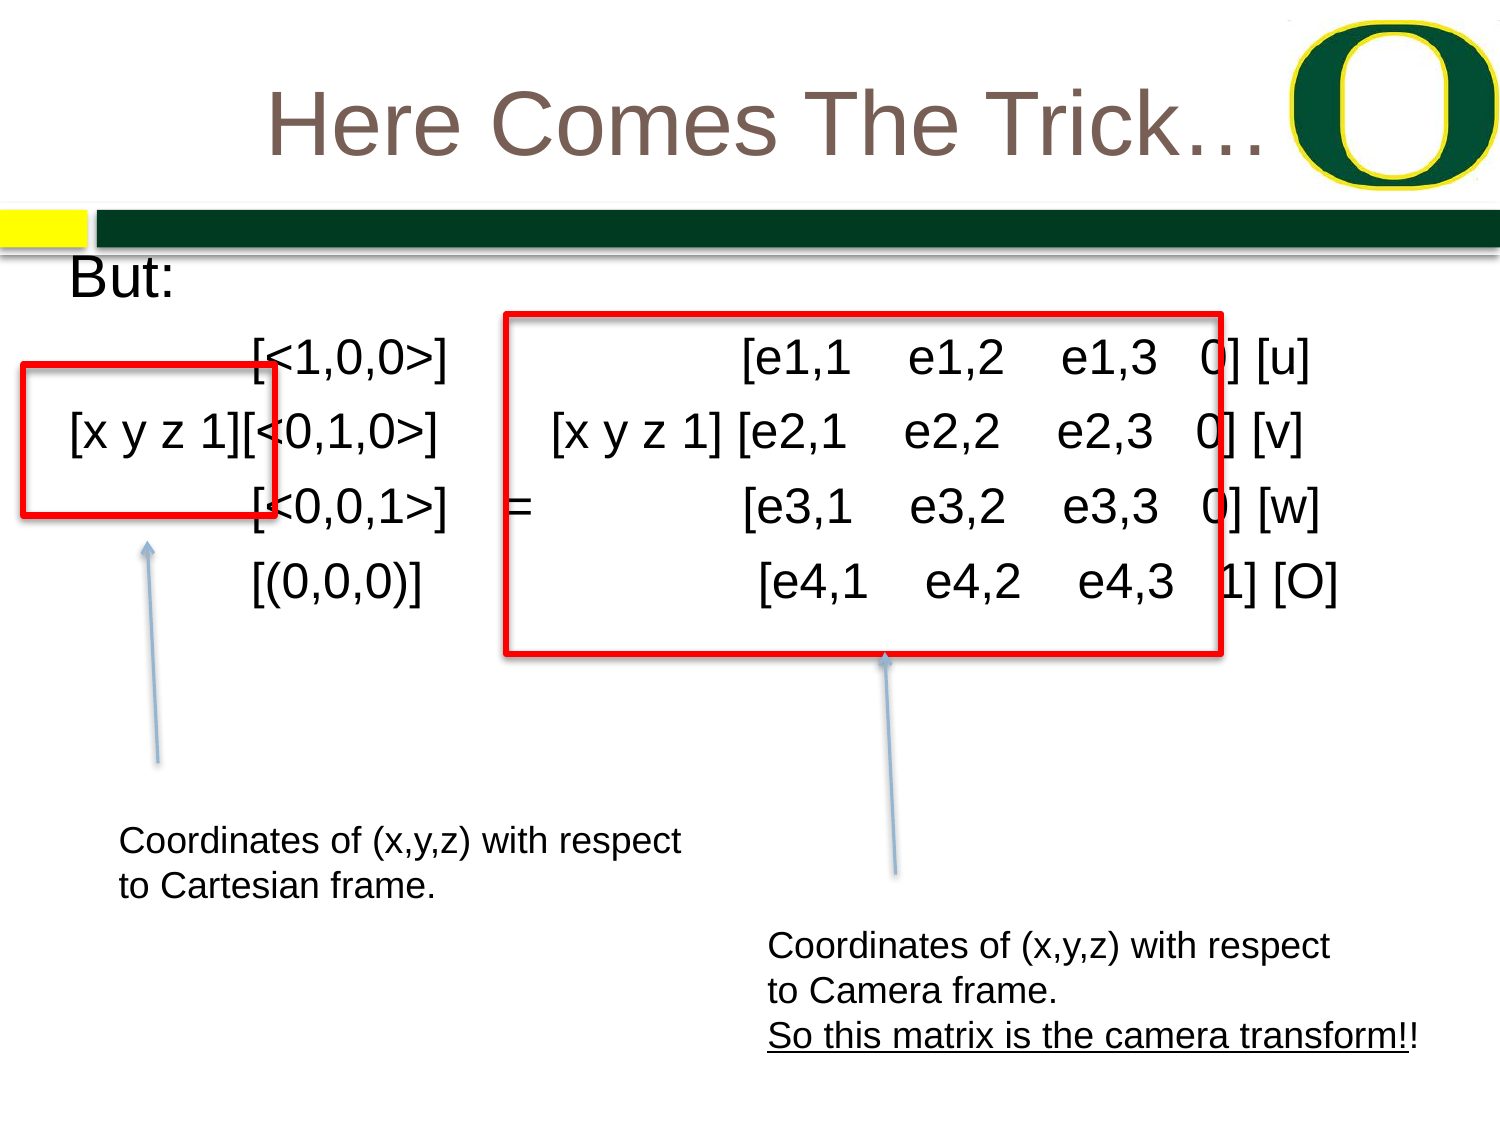

# Here Comes The Trick…
But:
             [<1,0,0>]                     [e1,1    e1,2    e1,3   0] [u]
[x y z 1][<0,1,0>]        [x y z 1] [e2,1    e2,2    e2,3   0] [v]
             [<0,0,1>]    =               [e3,1    e3,2    e3,3   0] [w]
             [(0,0,0)]                        [e4,1    e4,2    e4,3   1] [O]

Coordinates of (x,y,z) with respect
to Camera frame.
So this matrix is the camera transform!!

Coordinates of (x,y,z) with respect
to Cartesian frame.